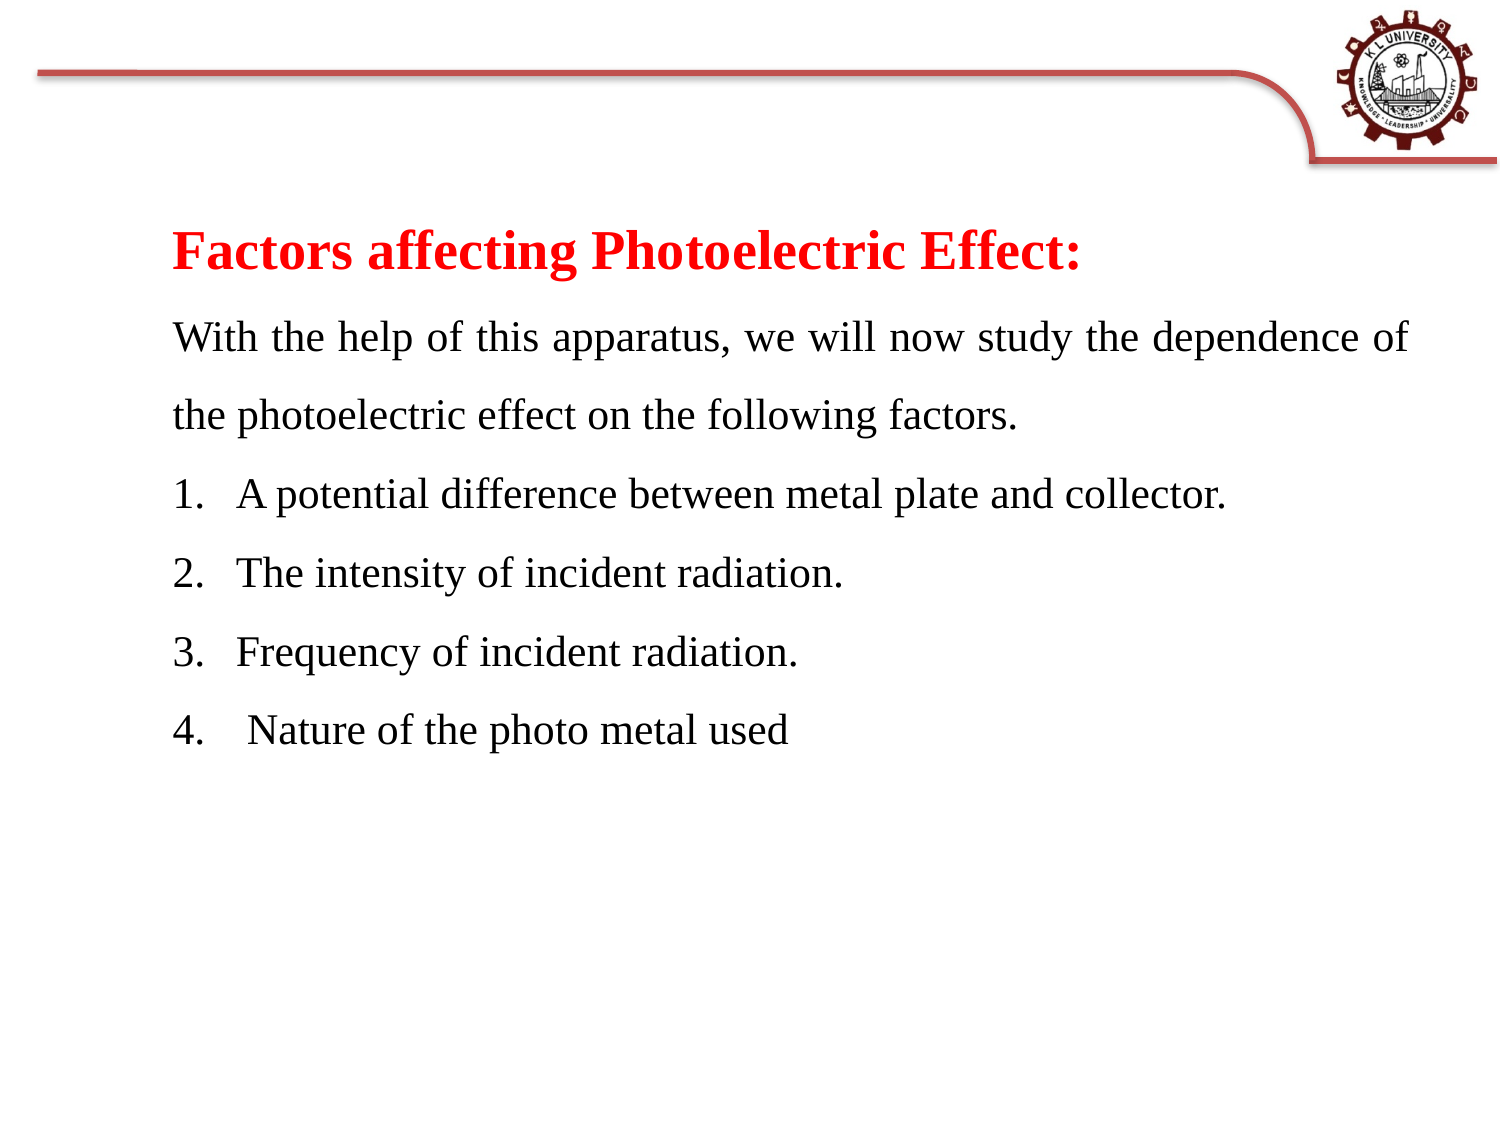

Factors affecting Photoelectric Effect:
With the help of this apparatus, we will now study the dependence of the photoelectric effect on the following factors.
A potential difference between metal plate and collector.
The intensity of incident radiation.
Frequency of incident radiation.
 Nature of the photo metal used